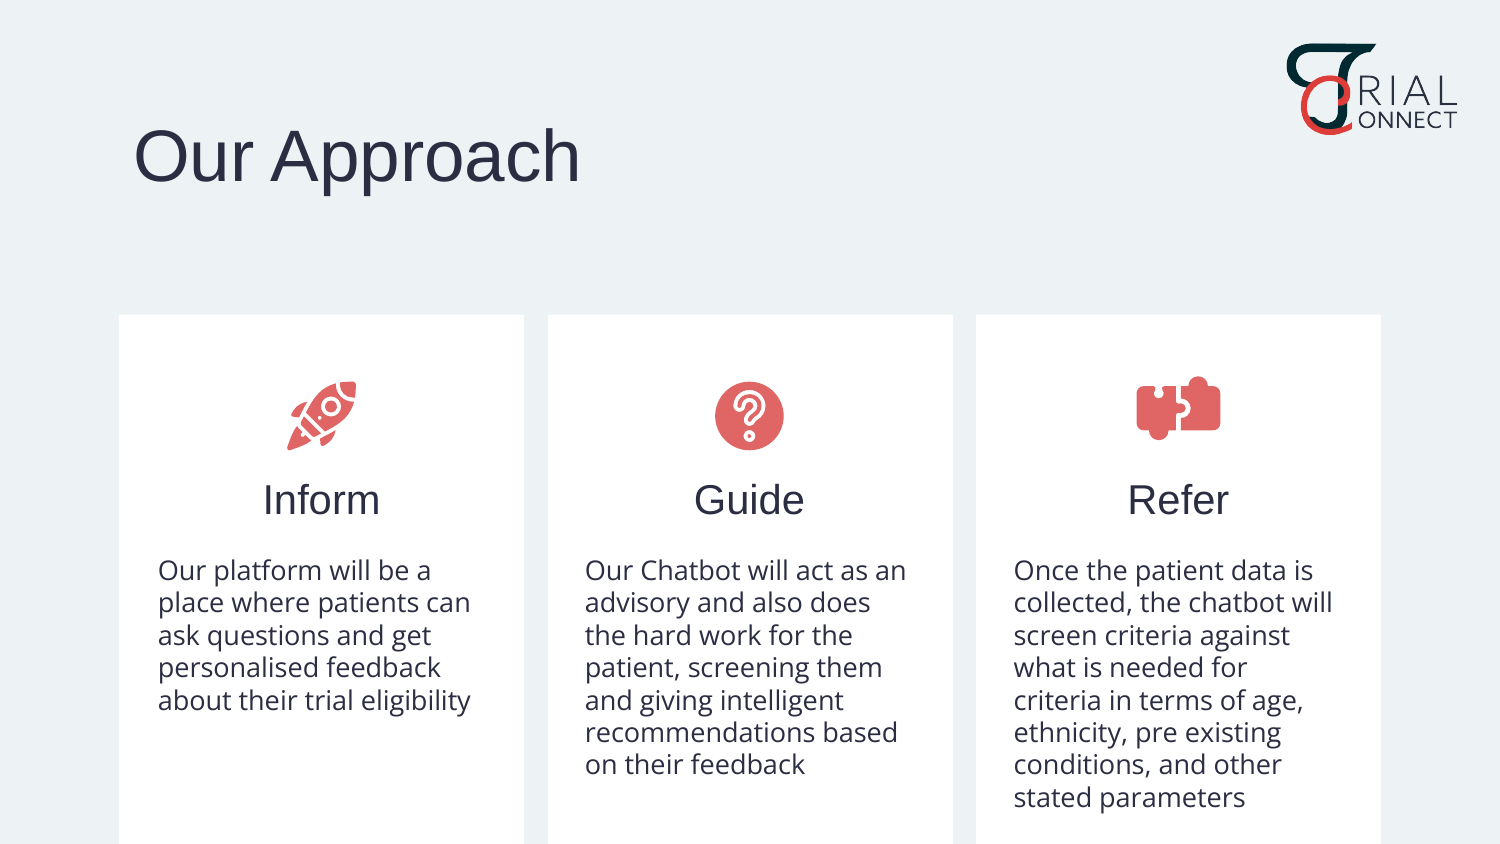

# Our Approach

Inform
Guide
Refer
Our platform will be a place where patients can ask questions and get personalised feedback about their trial eligibility
Our Chatbot will act as an advisory and also does the hard work for the patient, screening them and giving intelligent recommendations based on their feedback
Once the patient data is collected, the chatbot will screen criteria against what is needed for criteria in terms of age, ethnicity, pre existing conditions, and other stated parameters